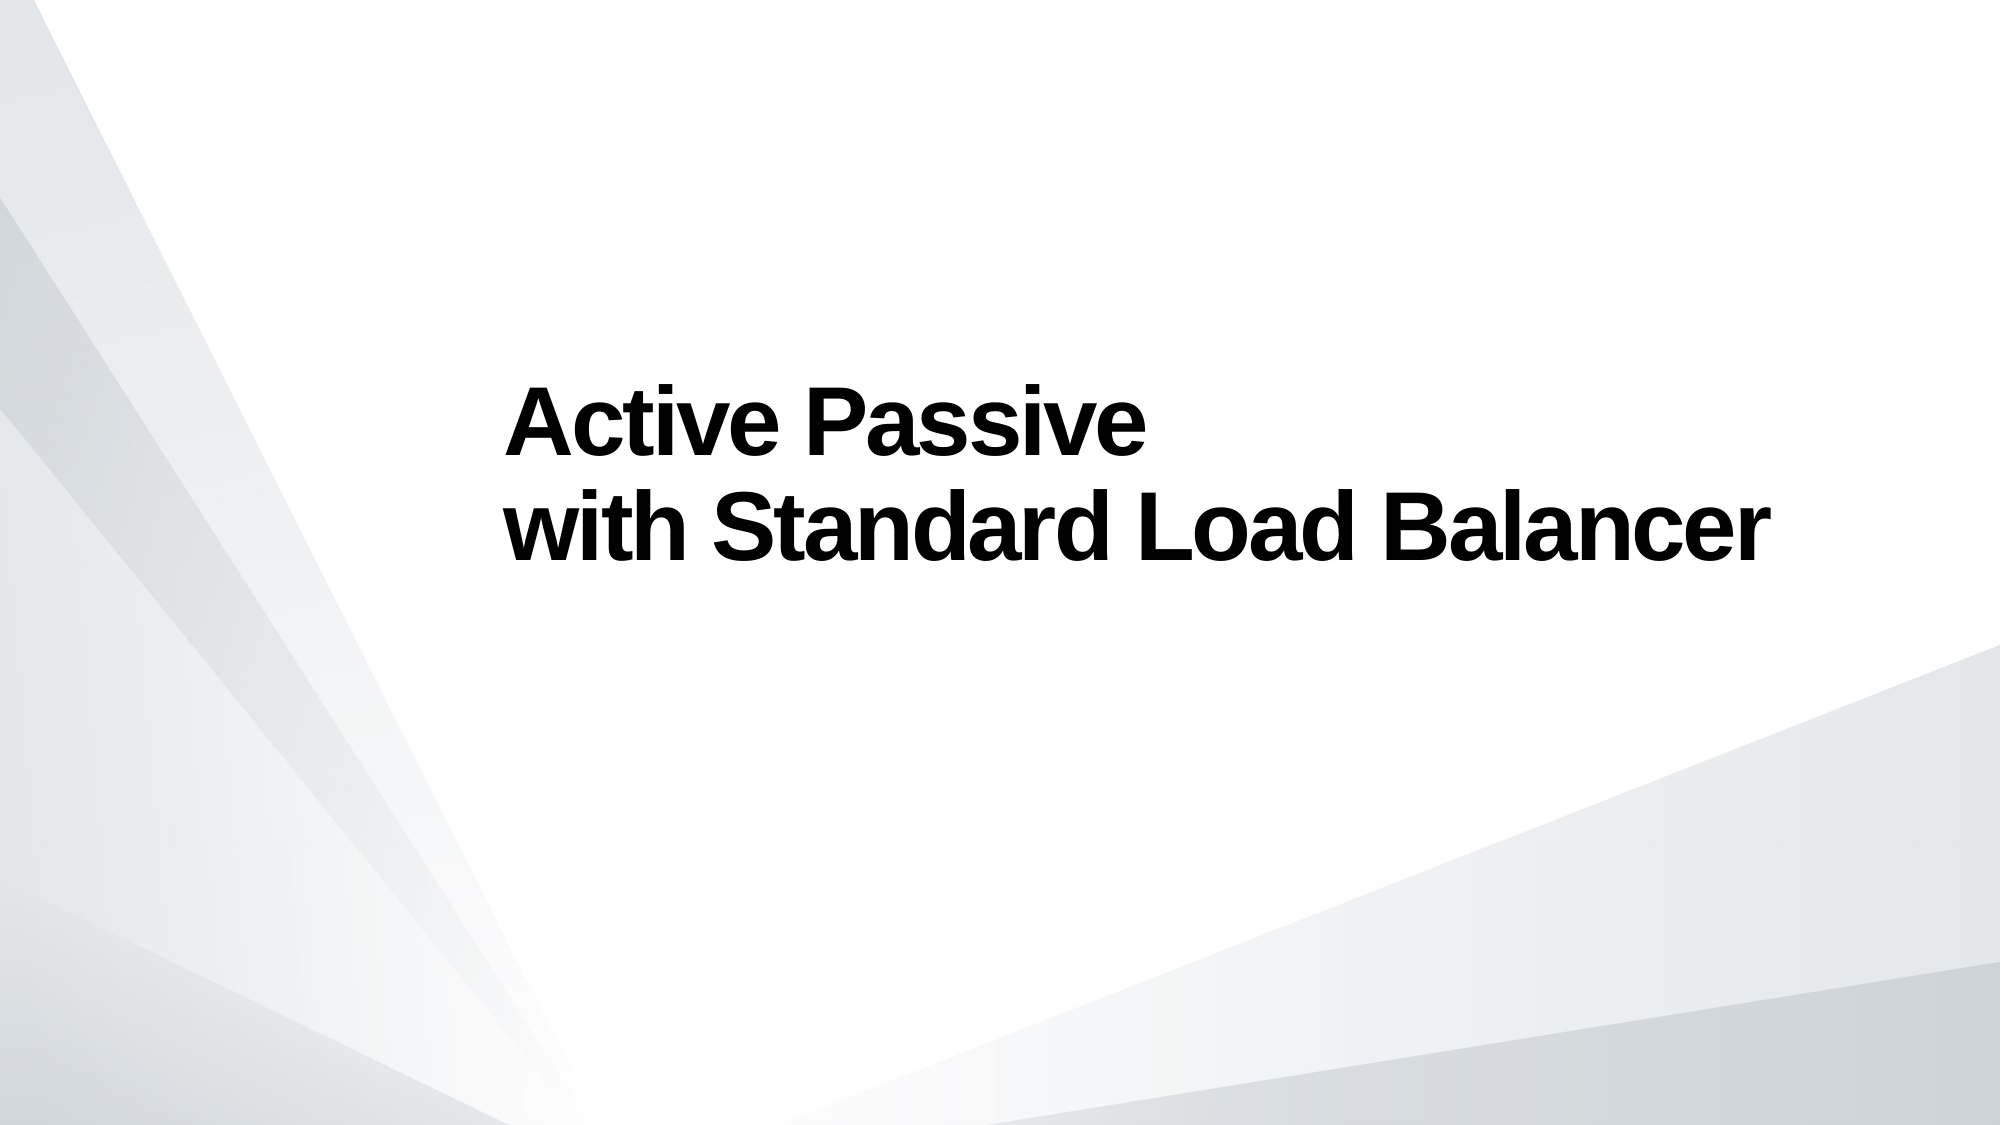

# Active Passive with Standard Load Balancer